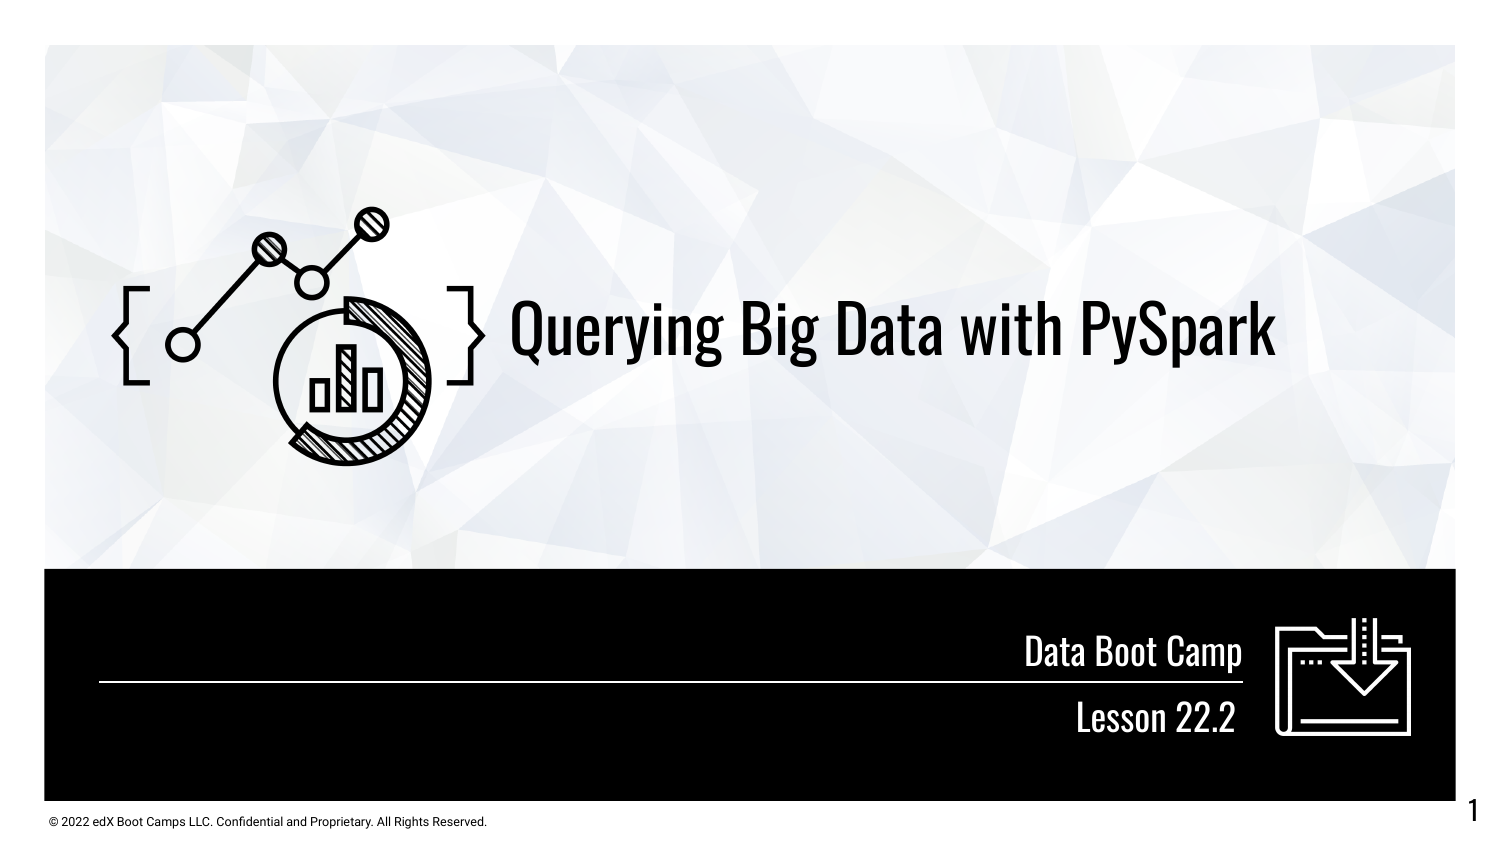

# Querying Big Data with PySpark
Lesson 22.2
1